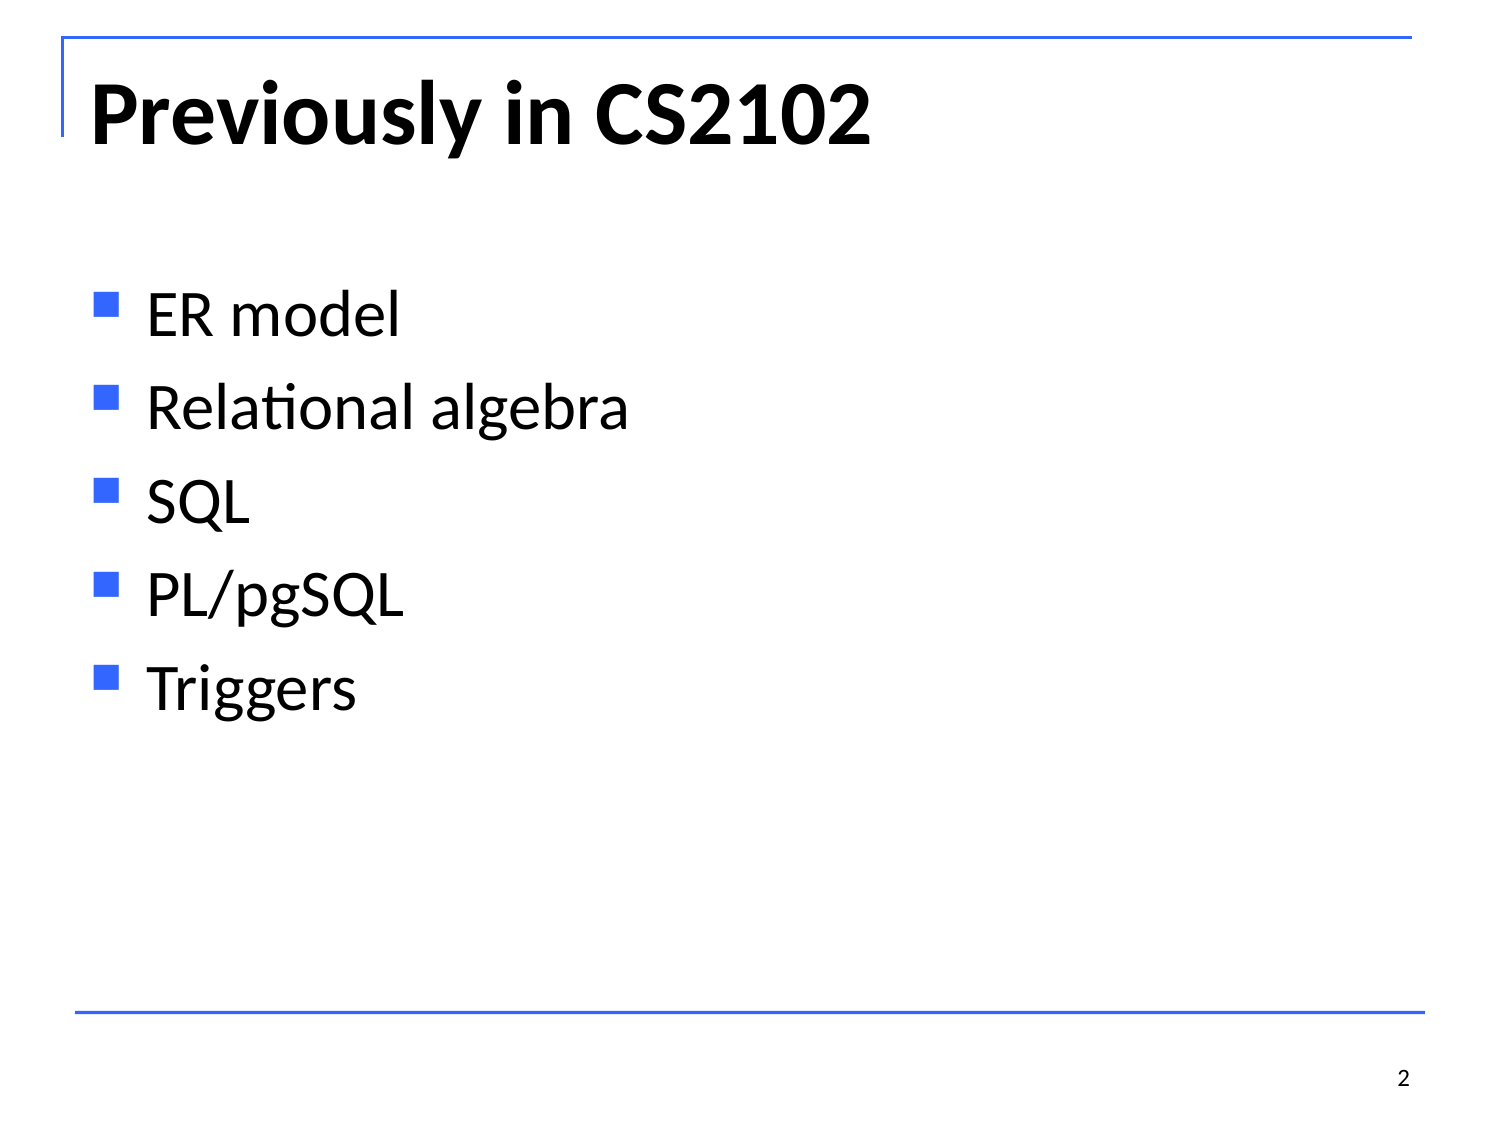

# Previously in CS2102
ER model
Relational algebra
SQL
PL/pgSQL
Triggers
2